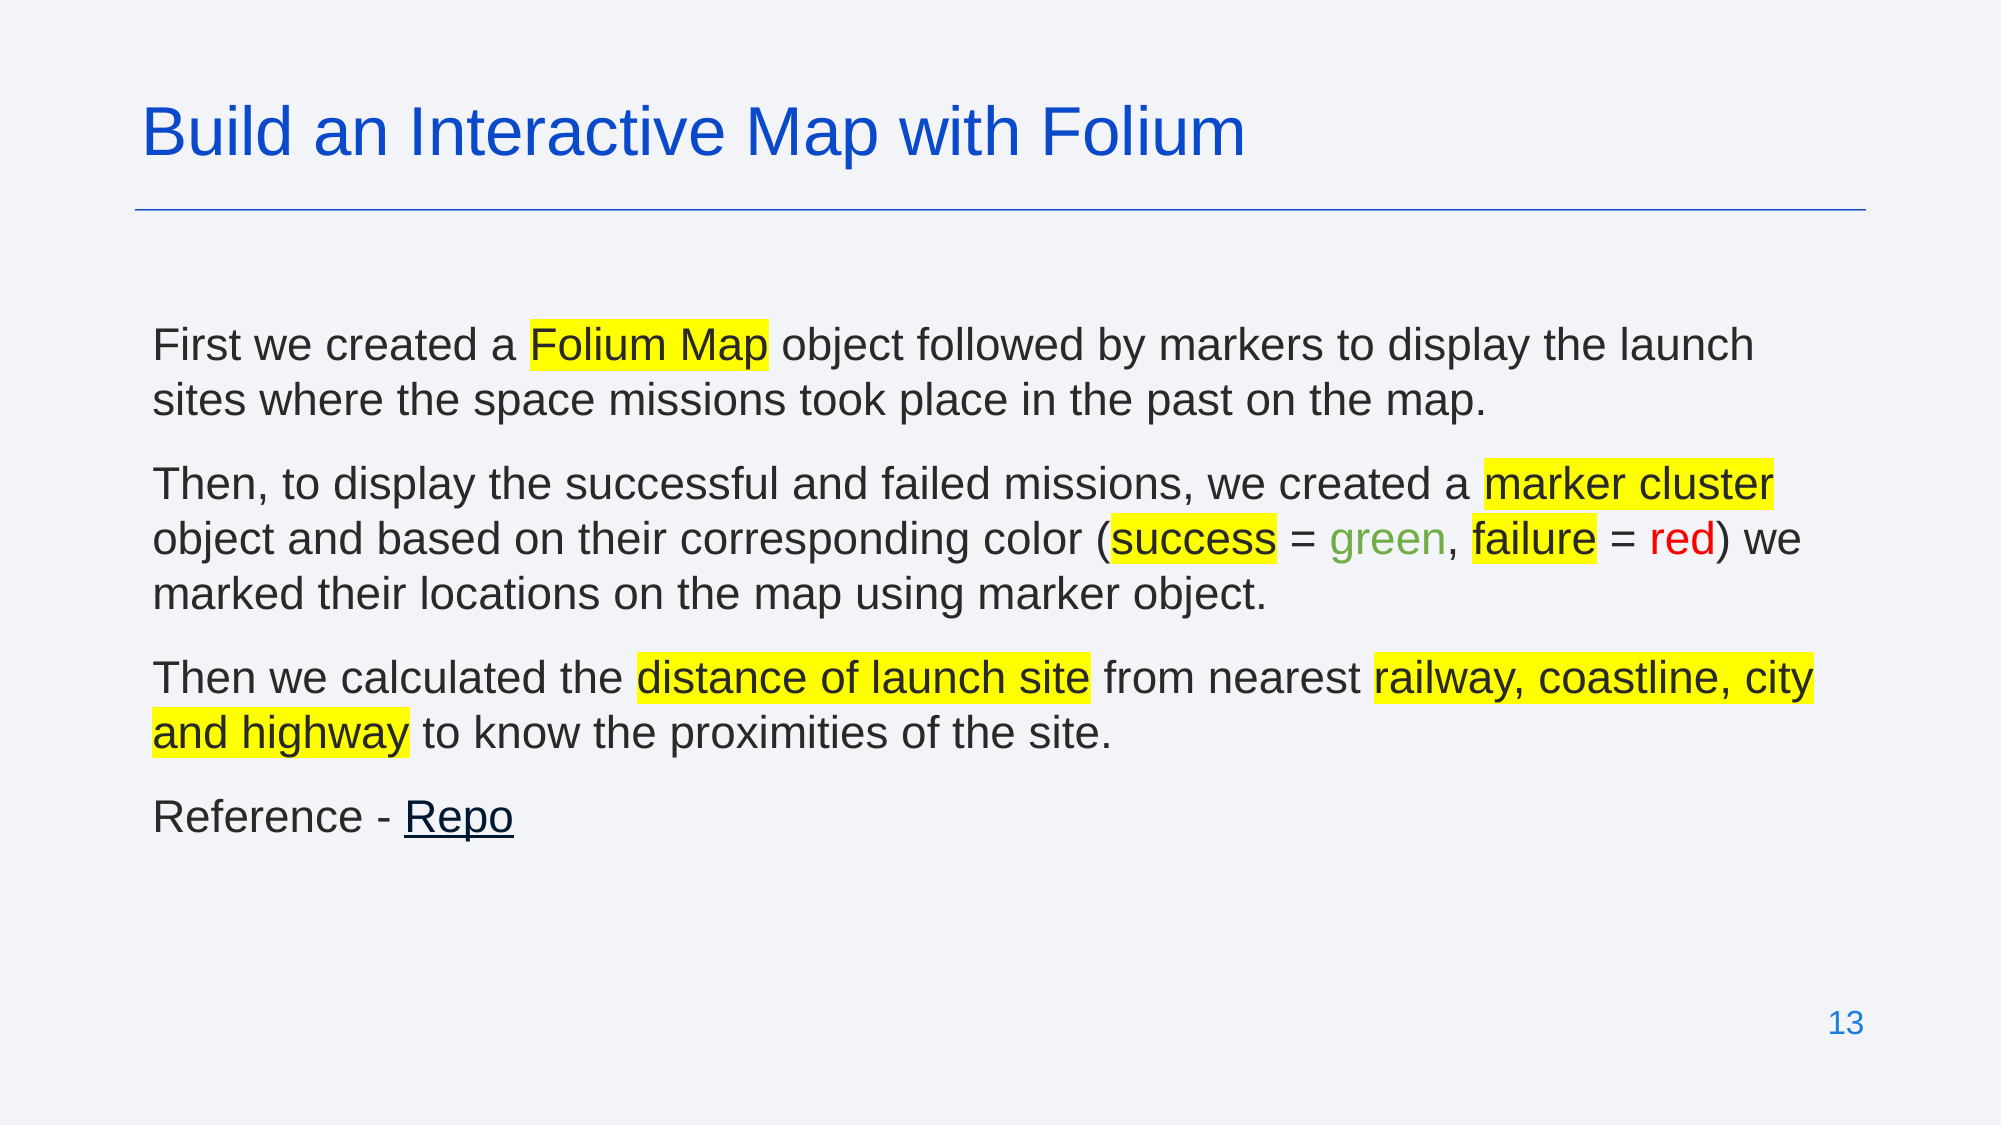

Build an Interactive Map with Folium
First we created a Folium Map object followed by markers to display the launch sites where the space missions took place in the past on the map.
Then, to display the successful and failed missions, we created a marker cluster object and based on their corresponding color (success = green, failure = red) we marked their locations on the map using marker object.
Then we calculated the distance of launch site from nearest railway, coastline, city and highway to know the proximities of the site.
Reference - Repo
13